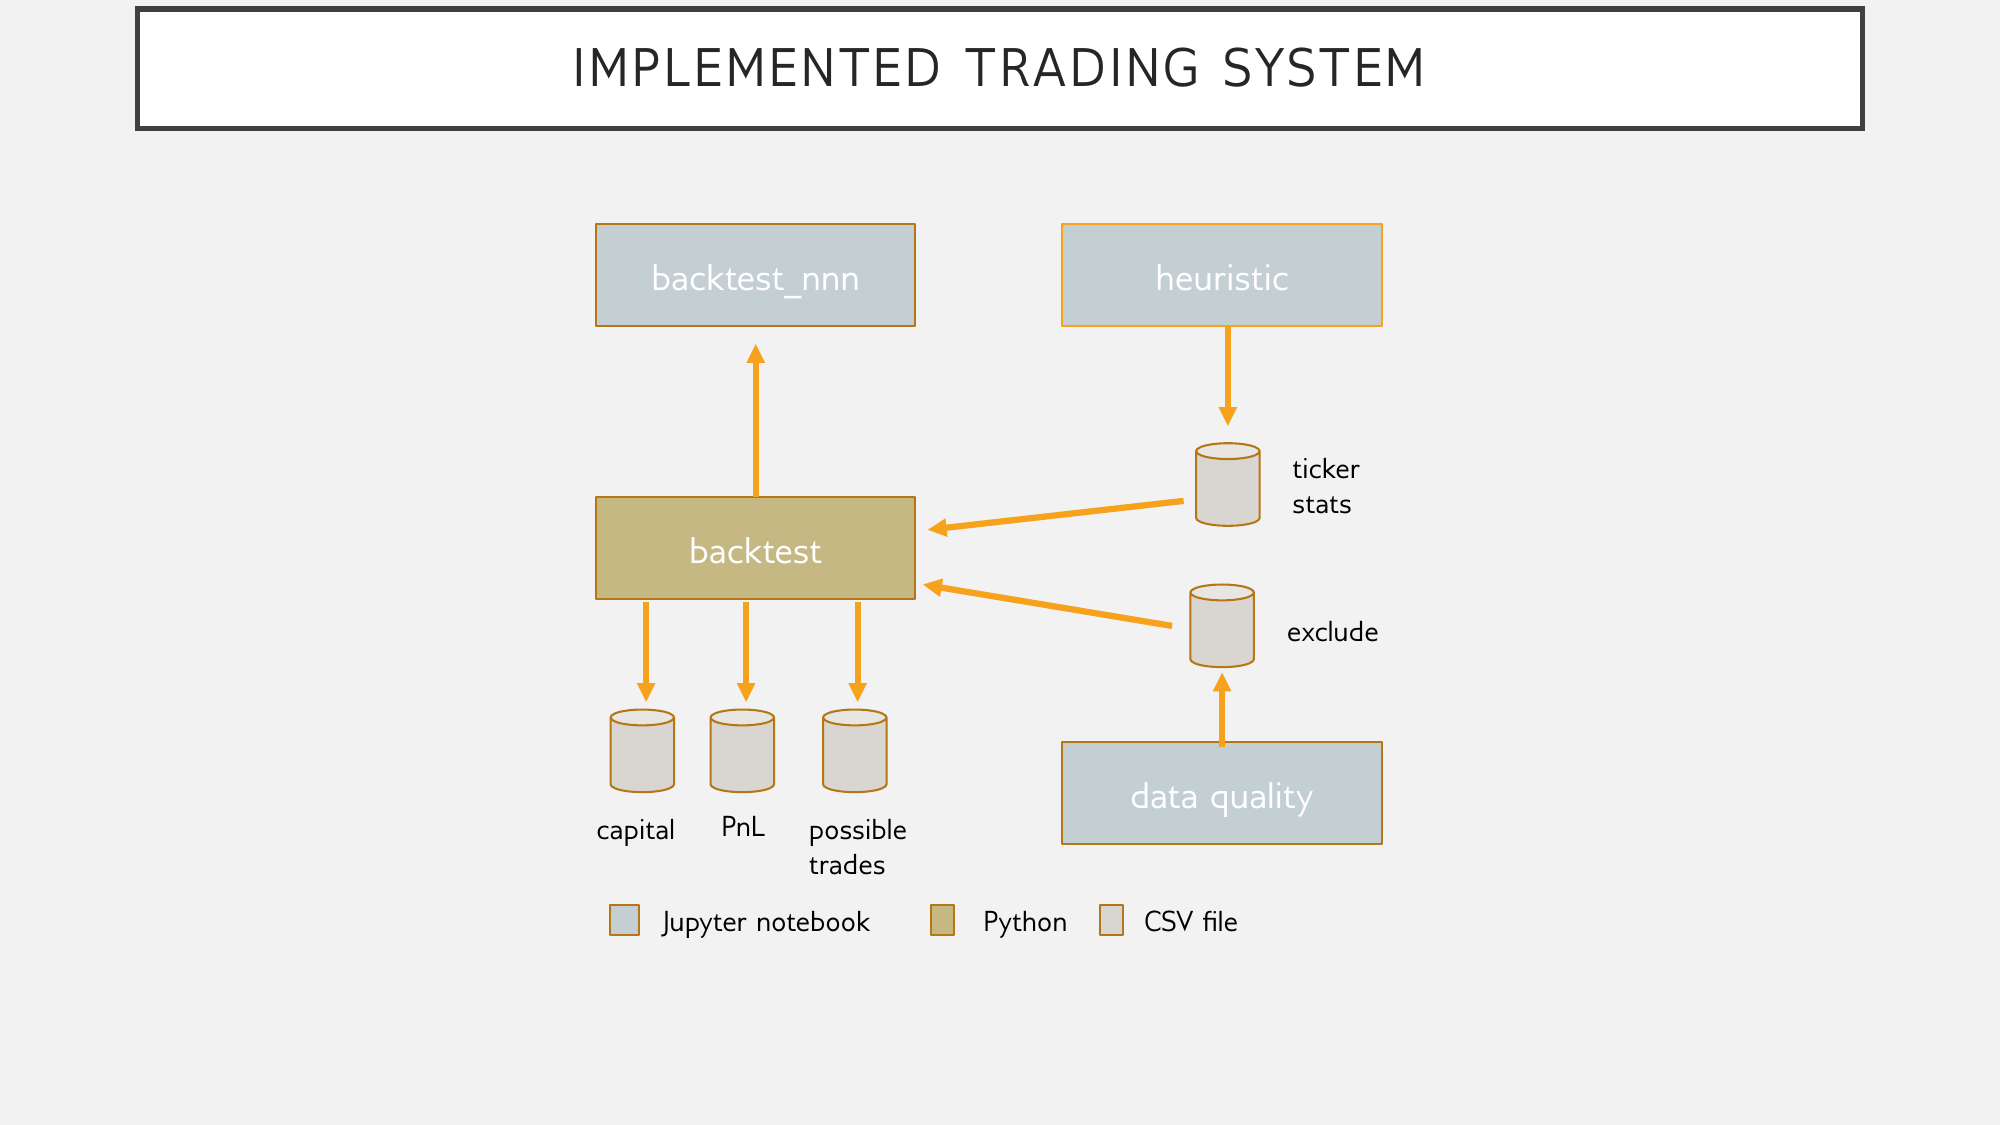

# Implemented Trading System
backtest_nnn
heuristic
ticker
stats

backtest

exclude

data quality
PnL
capital
possible
trades
Jupyter notebook
Python
CSV file